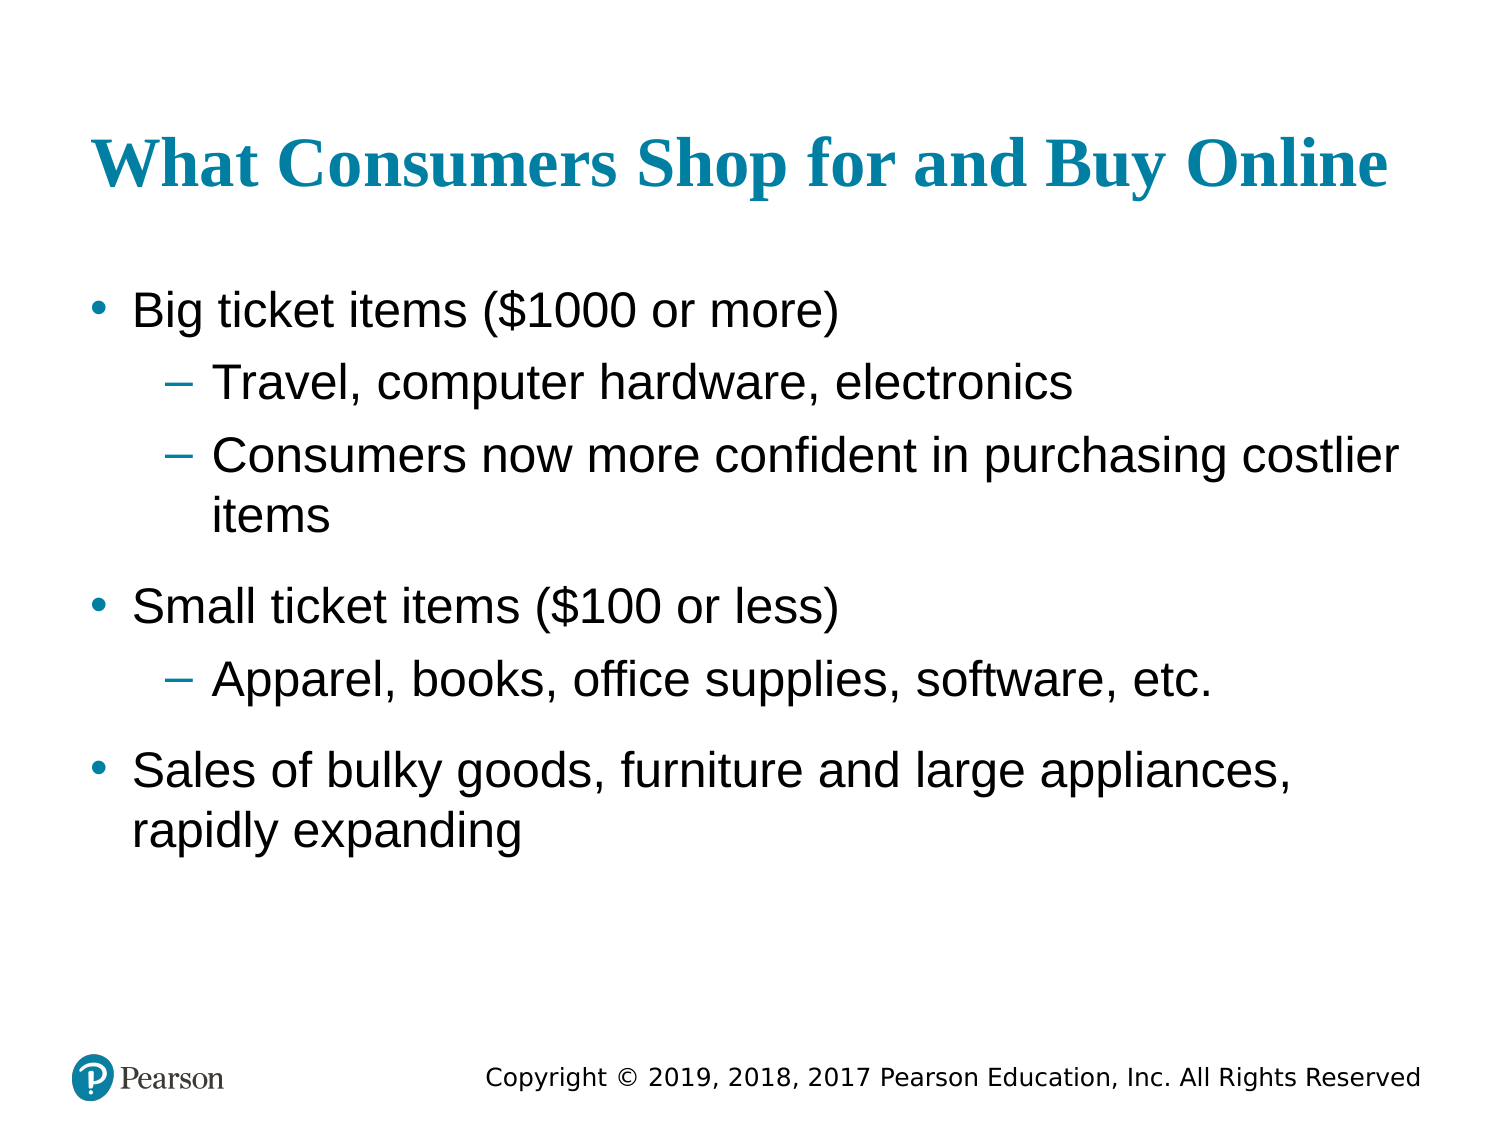

# What Consumers Shop for and Buy Online
Big ticket items ($1000 or more)
Travel, computer hardware, electronics
Consumers now more confident in purchasing costlier items
Small ticket items ($100 or less)
Apparel, books, office supplies, software, etc.
Sales of bulky goods, furniture and large appliances, rapidly expanding